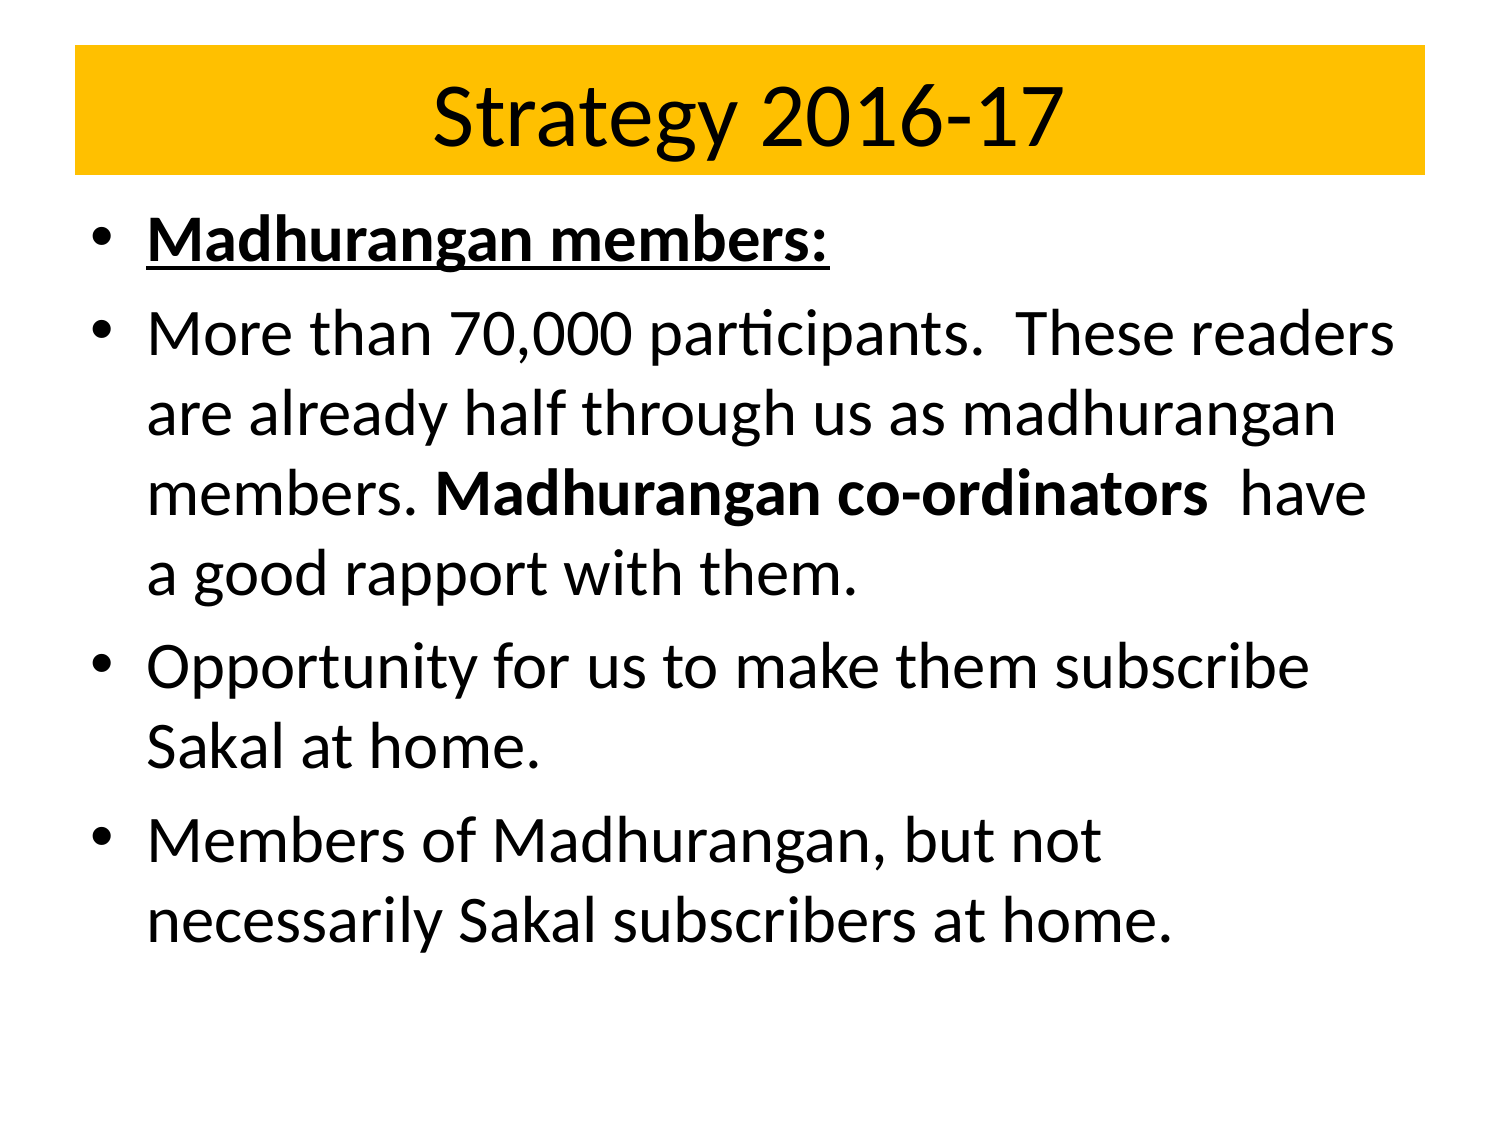

# Strategy 2016-17
Madhurangan members:
More than 70,000 participants.  These readers are already half through us as madhurangan members. Madhurangan co-ordinators  have a good rapport with them.
Opportunity for us to make them subscribe Sakal at home.
Members of Madhurangan, but not necessarily Sakal subscribers at home.